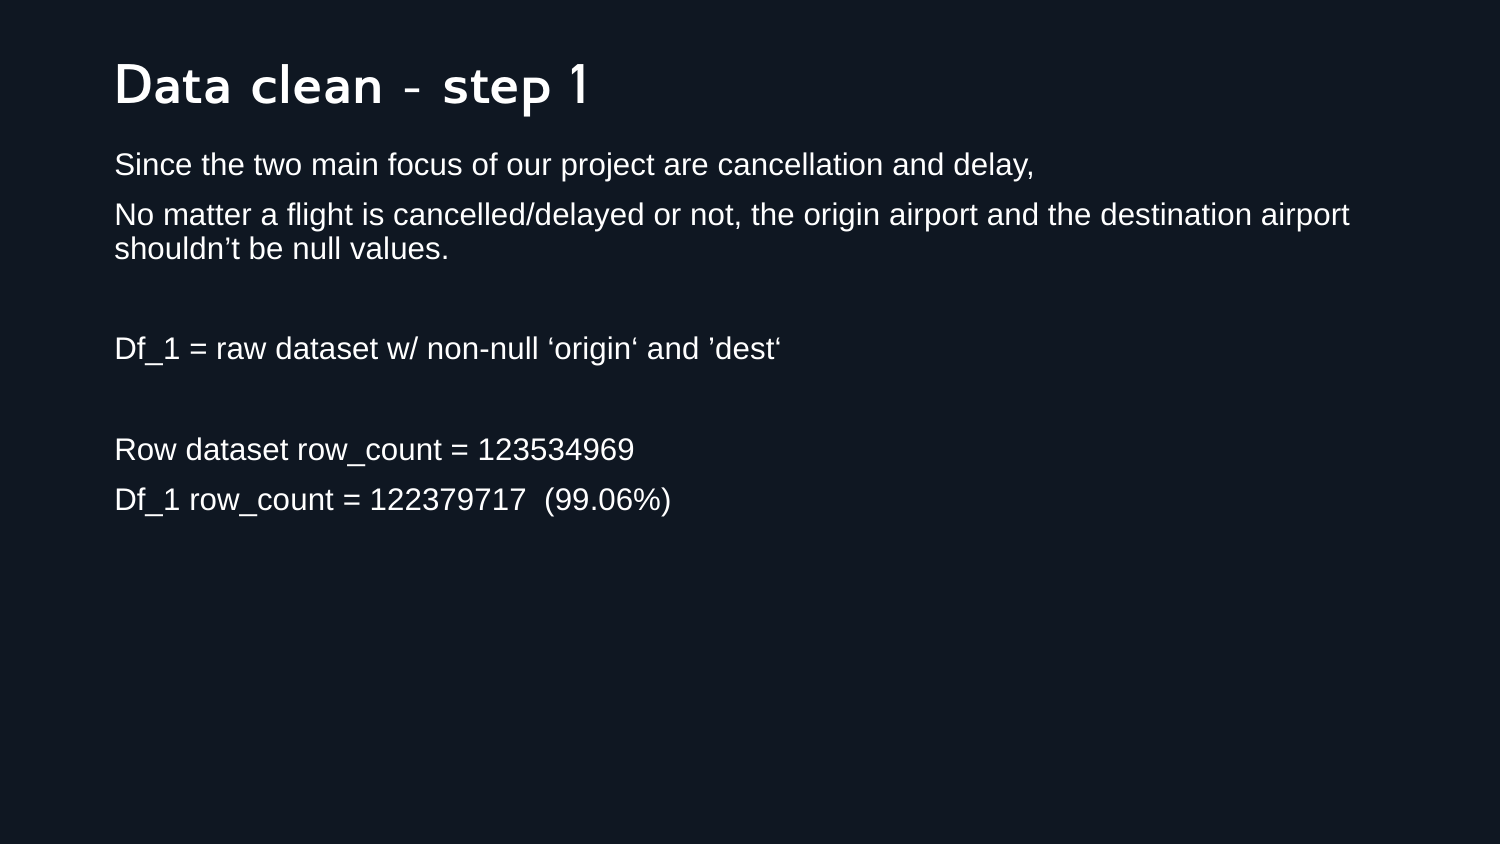

# Data clean - step 1
Since the two main focus of our project are cancellation and delay,
No matter a flight is cancelled/delayed or not, the origin airport and the destination airport shouldn’t be null values.

Df_1 = raw dataset w/ non-null ‘origin‘ and ’dest‘

Row dataset row_count = 123534969
Df_1 row_count = 122379717  (99.06%)